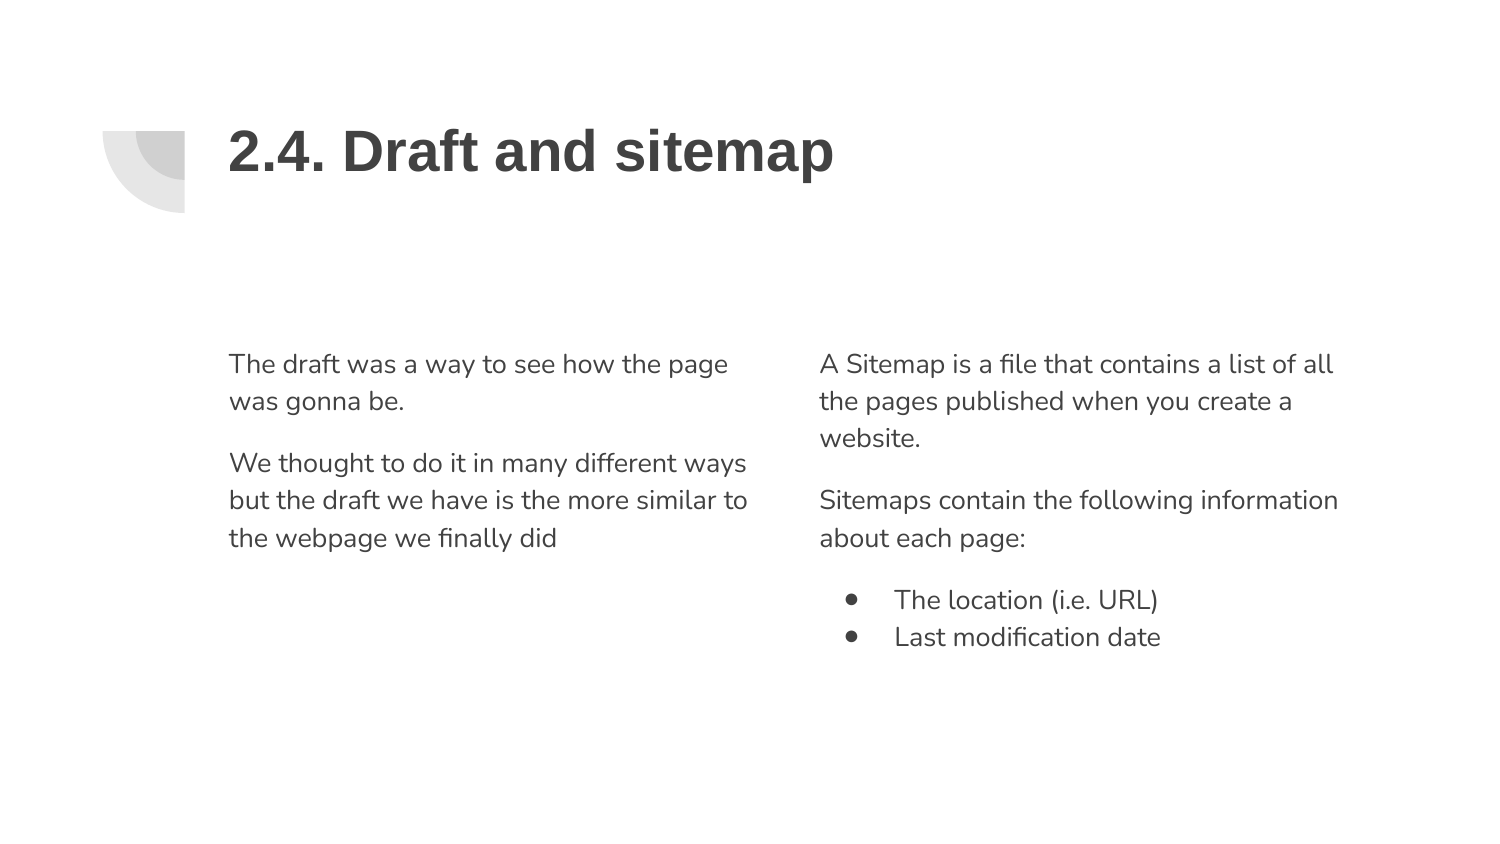

# 2.4. Draft and sitemap
The draft was a way to see how the page was gonna be.
We thought to do it in many different ways but the draft we have is the more similar to the webpage we finally did
A Sitemap is a file that contains a list of all the pages published when you create a website.
Sitemaps contain the following information about each page:
The location (i.e. URL)
Last modification date